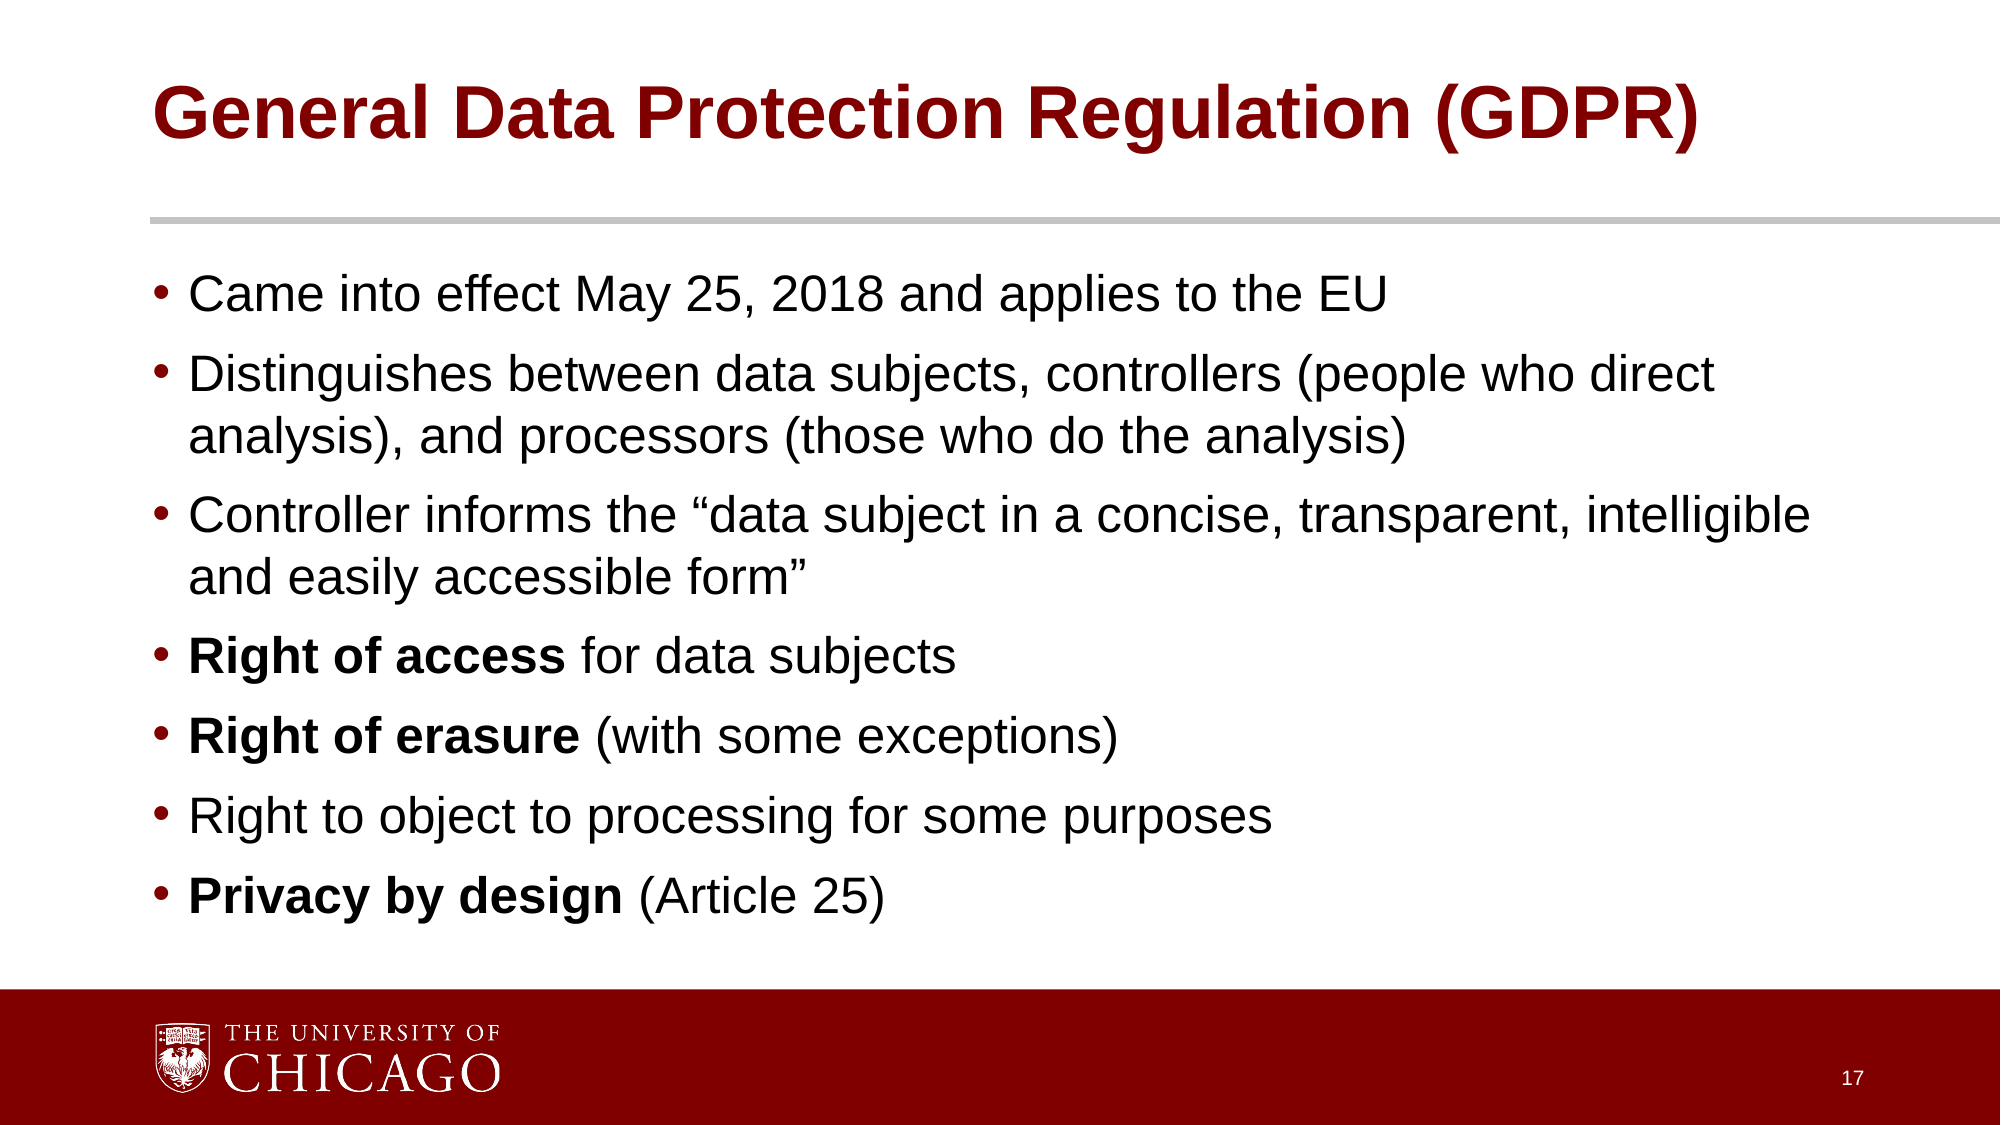

# General Data Protection Regulation (GDPR)
Came into effect May 25, 2018 and applies to the EU
Distinguishes between data subjects, controllers (people who direct analysis), and processors (those who do the analysis)
Controller informs the “data subject in a concise, transparent, intelligible and easily accessible form”
Right of access for data subjects
Right of erasure (with some exceptions)
Right to object to processing for some purposes
Privacy by design (Article 25)

17